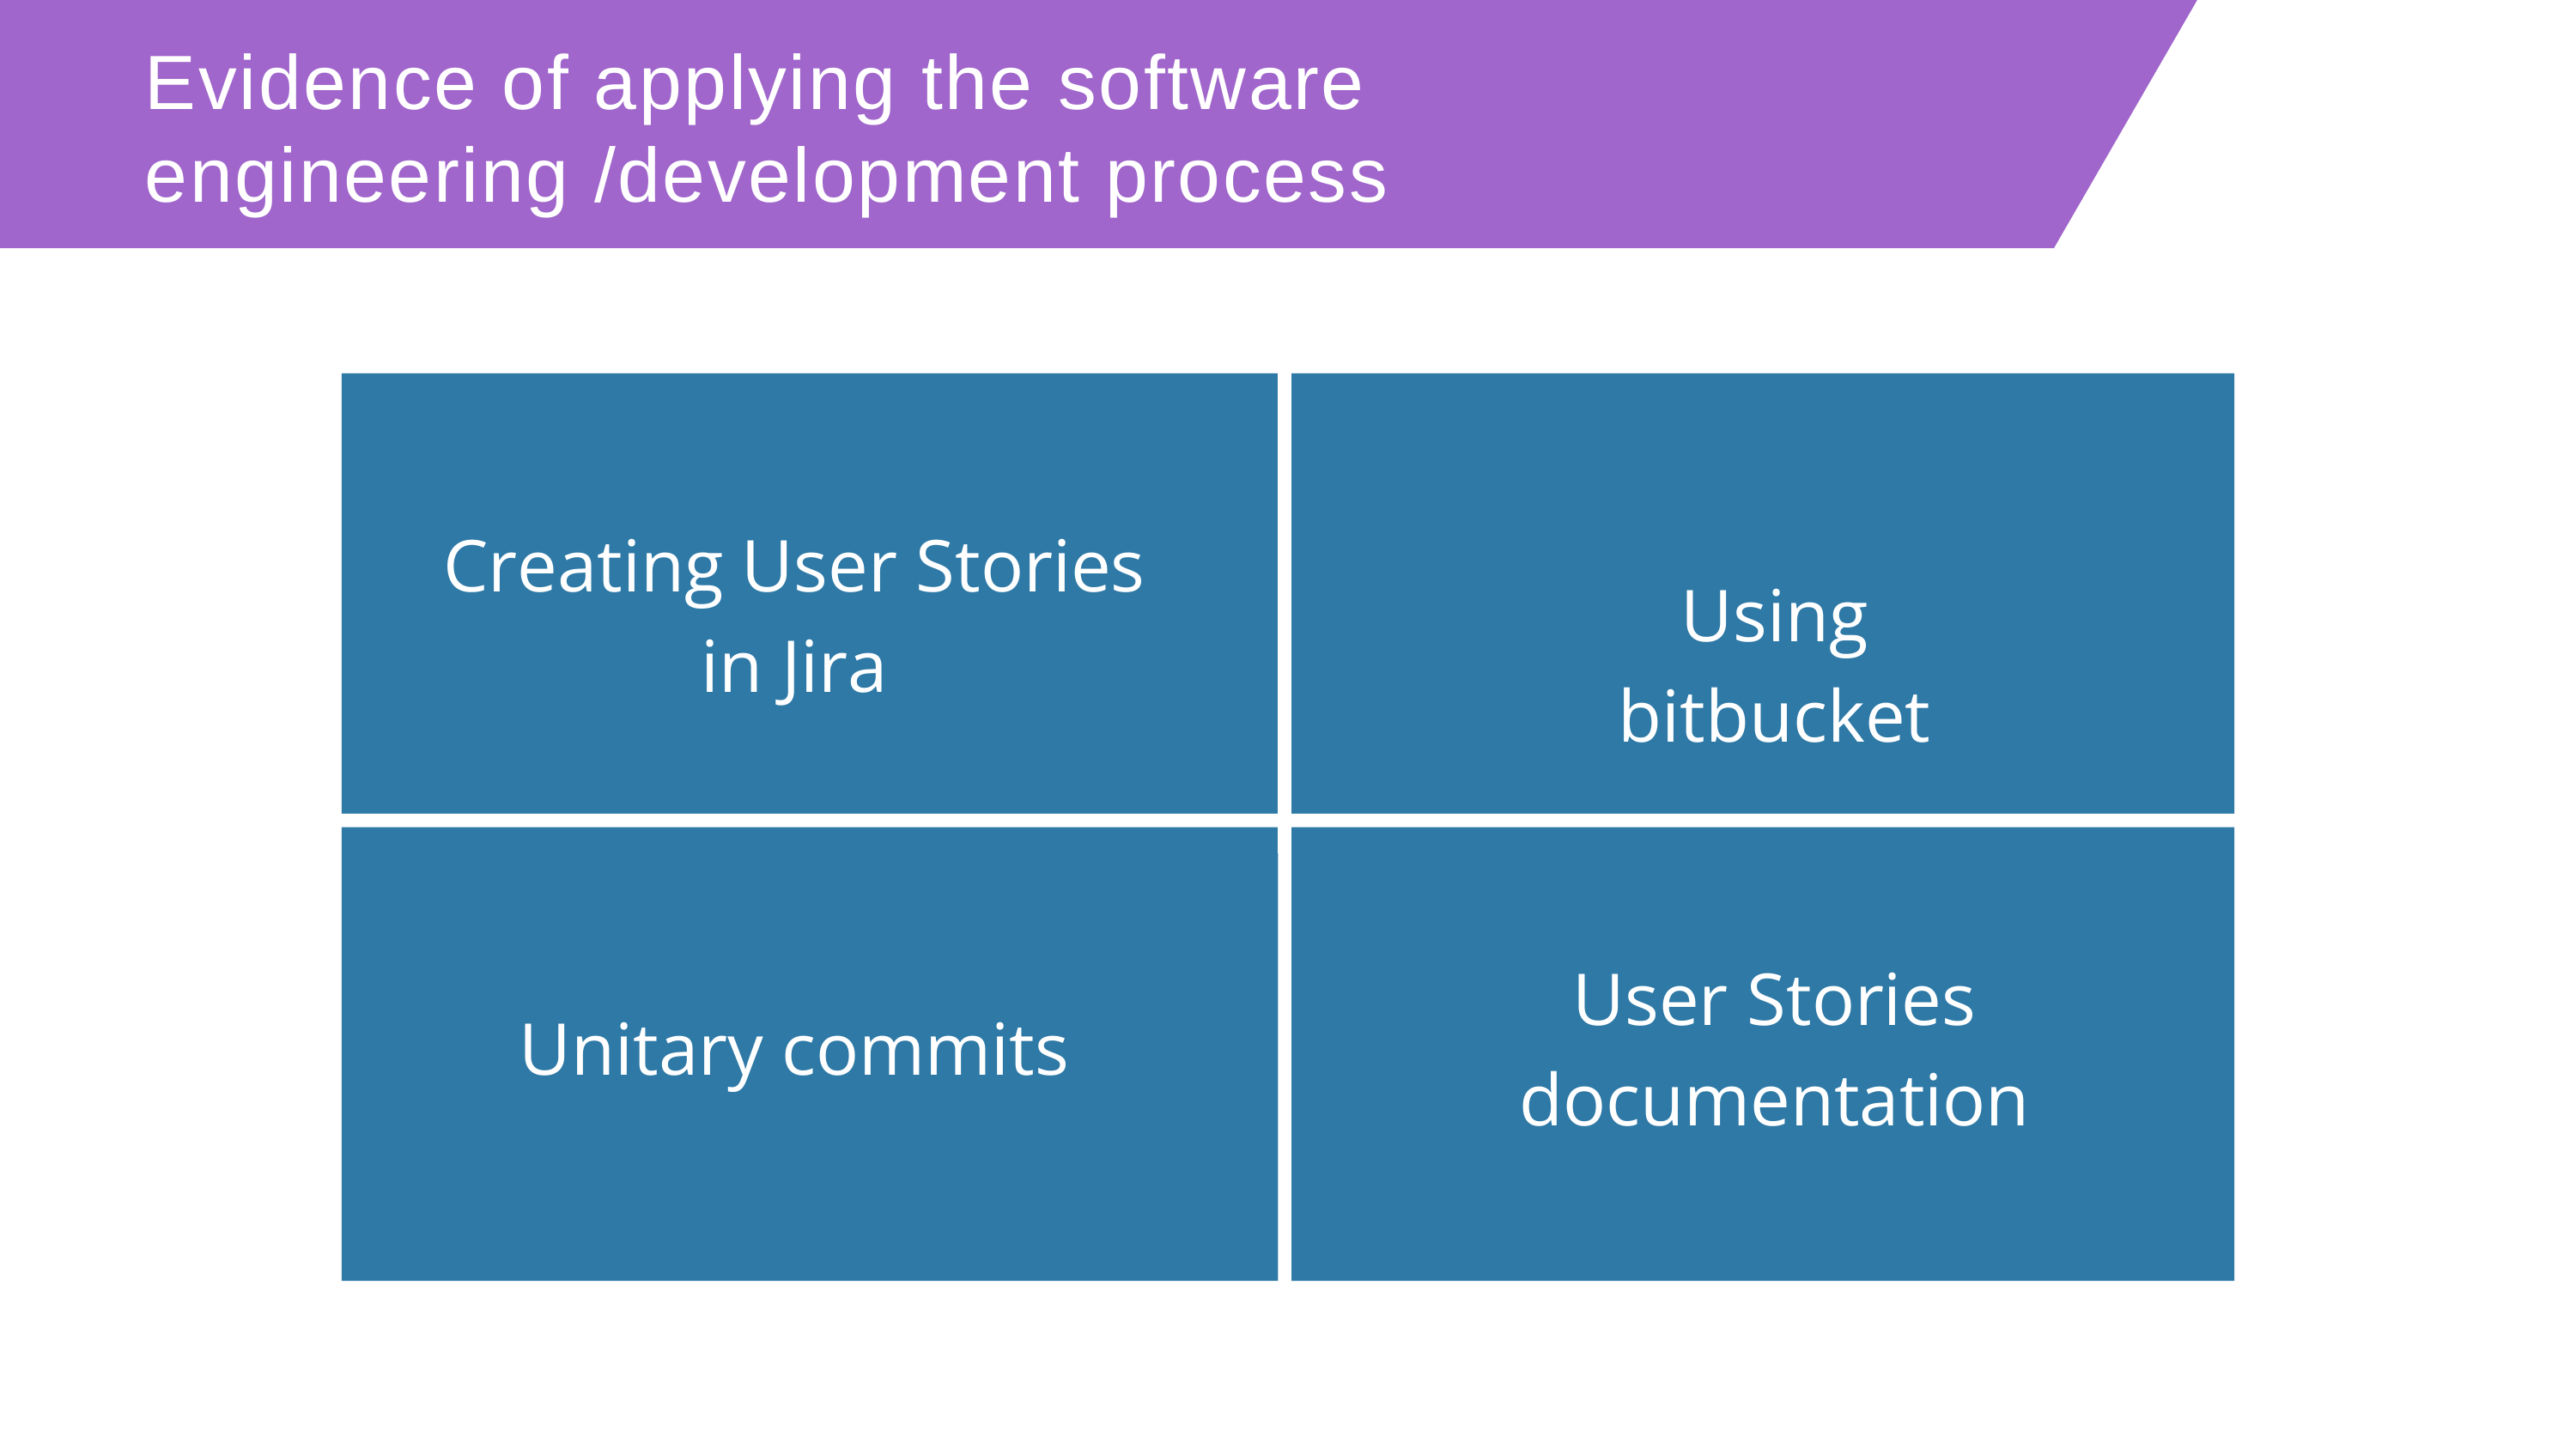

Evidence of applying the software engineering /development process

Creating User Stories in Jira
Using bitbucket

User Stories documentation
Unitary commits